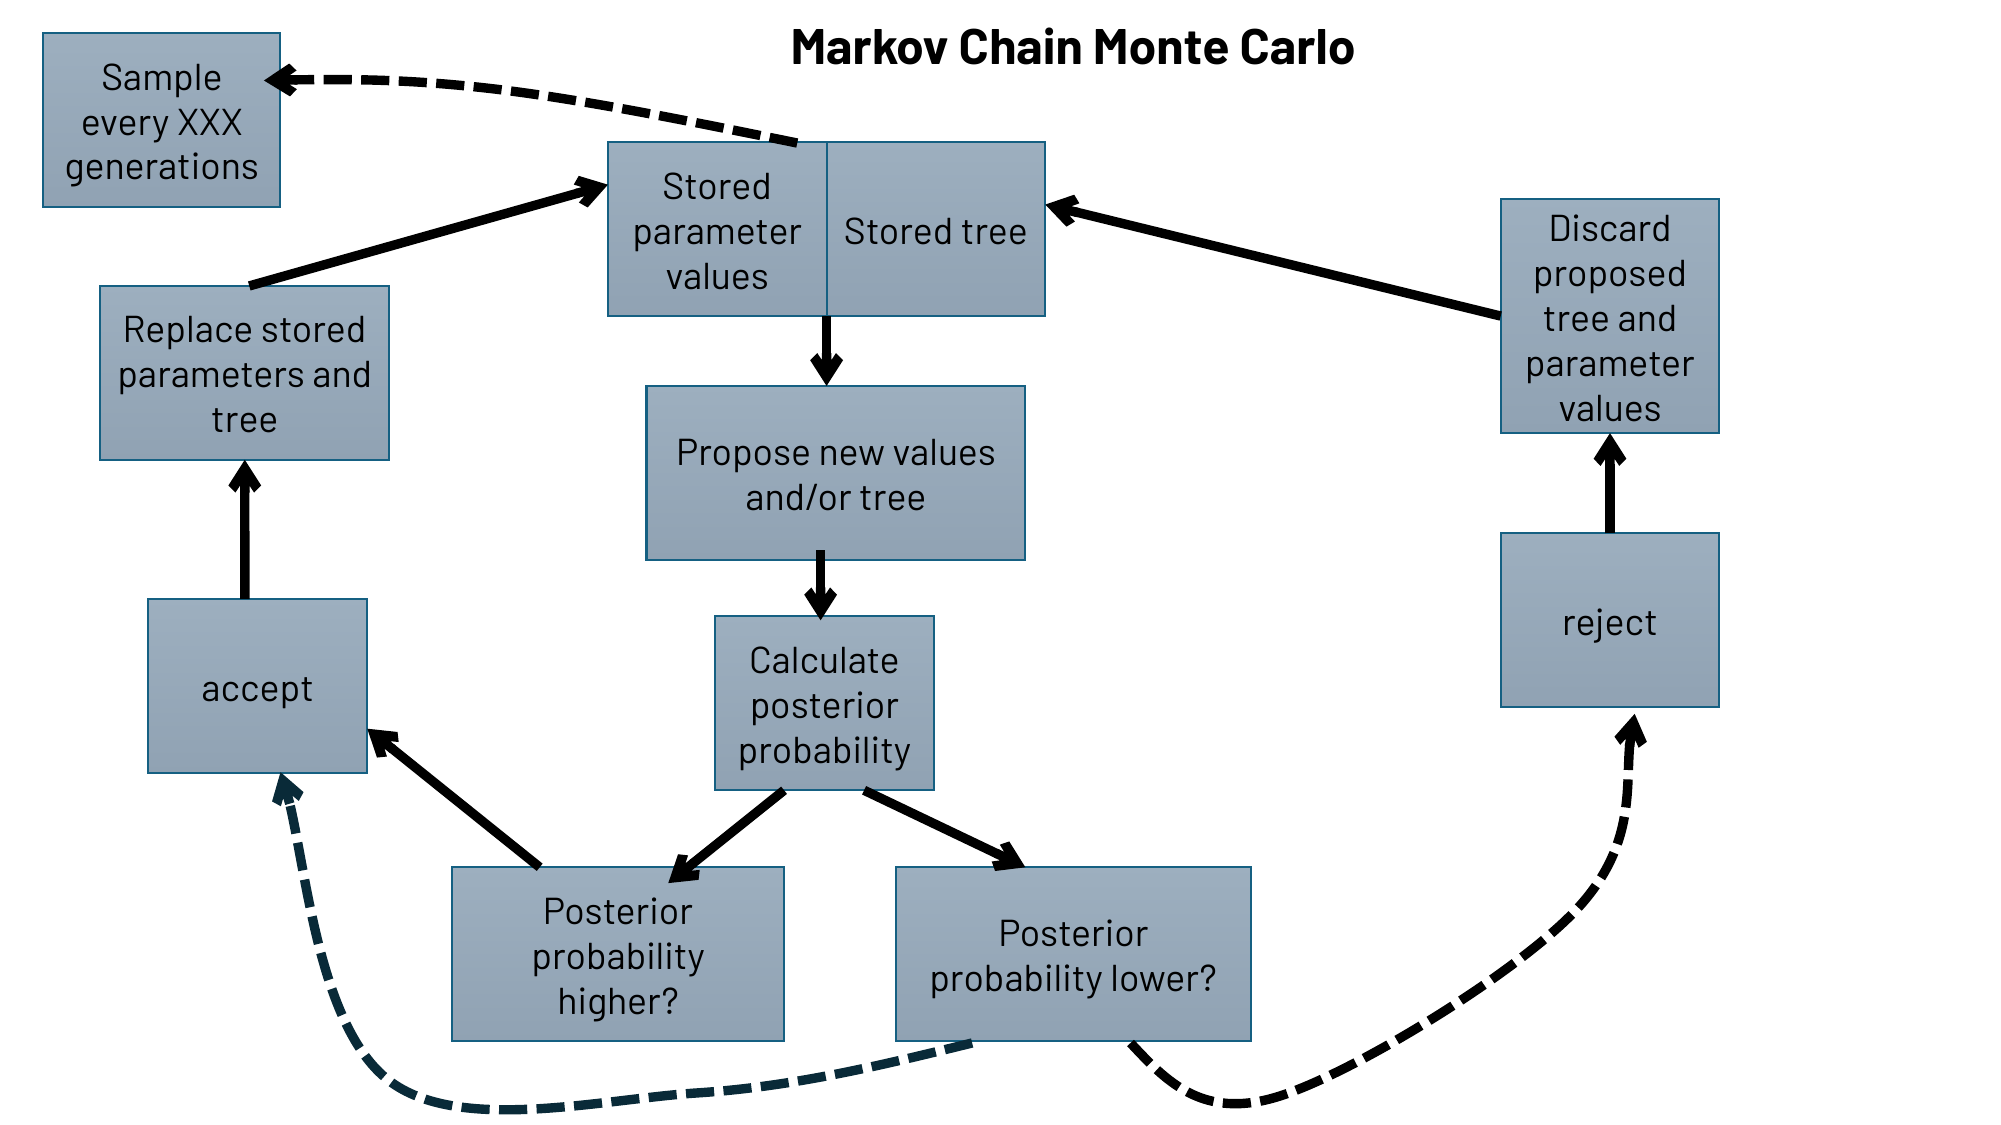

Markov Chain Monte Carlo
Sample every XXX generations

Stored parameter values
Stored tree
Discard proposed tree and parameter values
Replace stored parameters and tree
Propose new values and/or tree
reject
accept
Calculate posterior probability

Posterior probability higher?
Posterior probability lower?